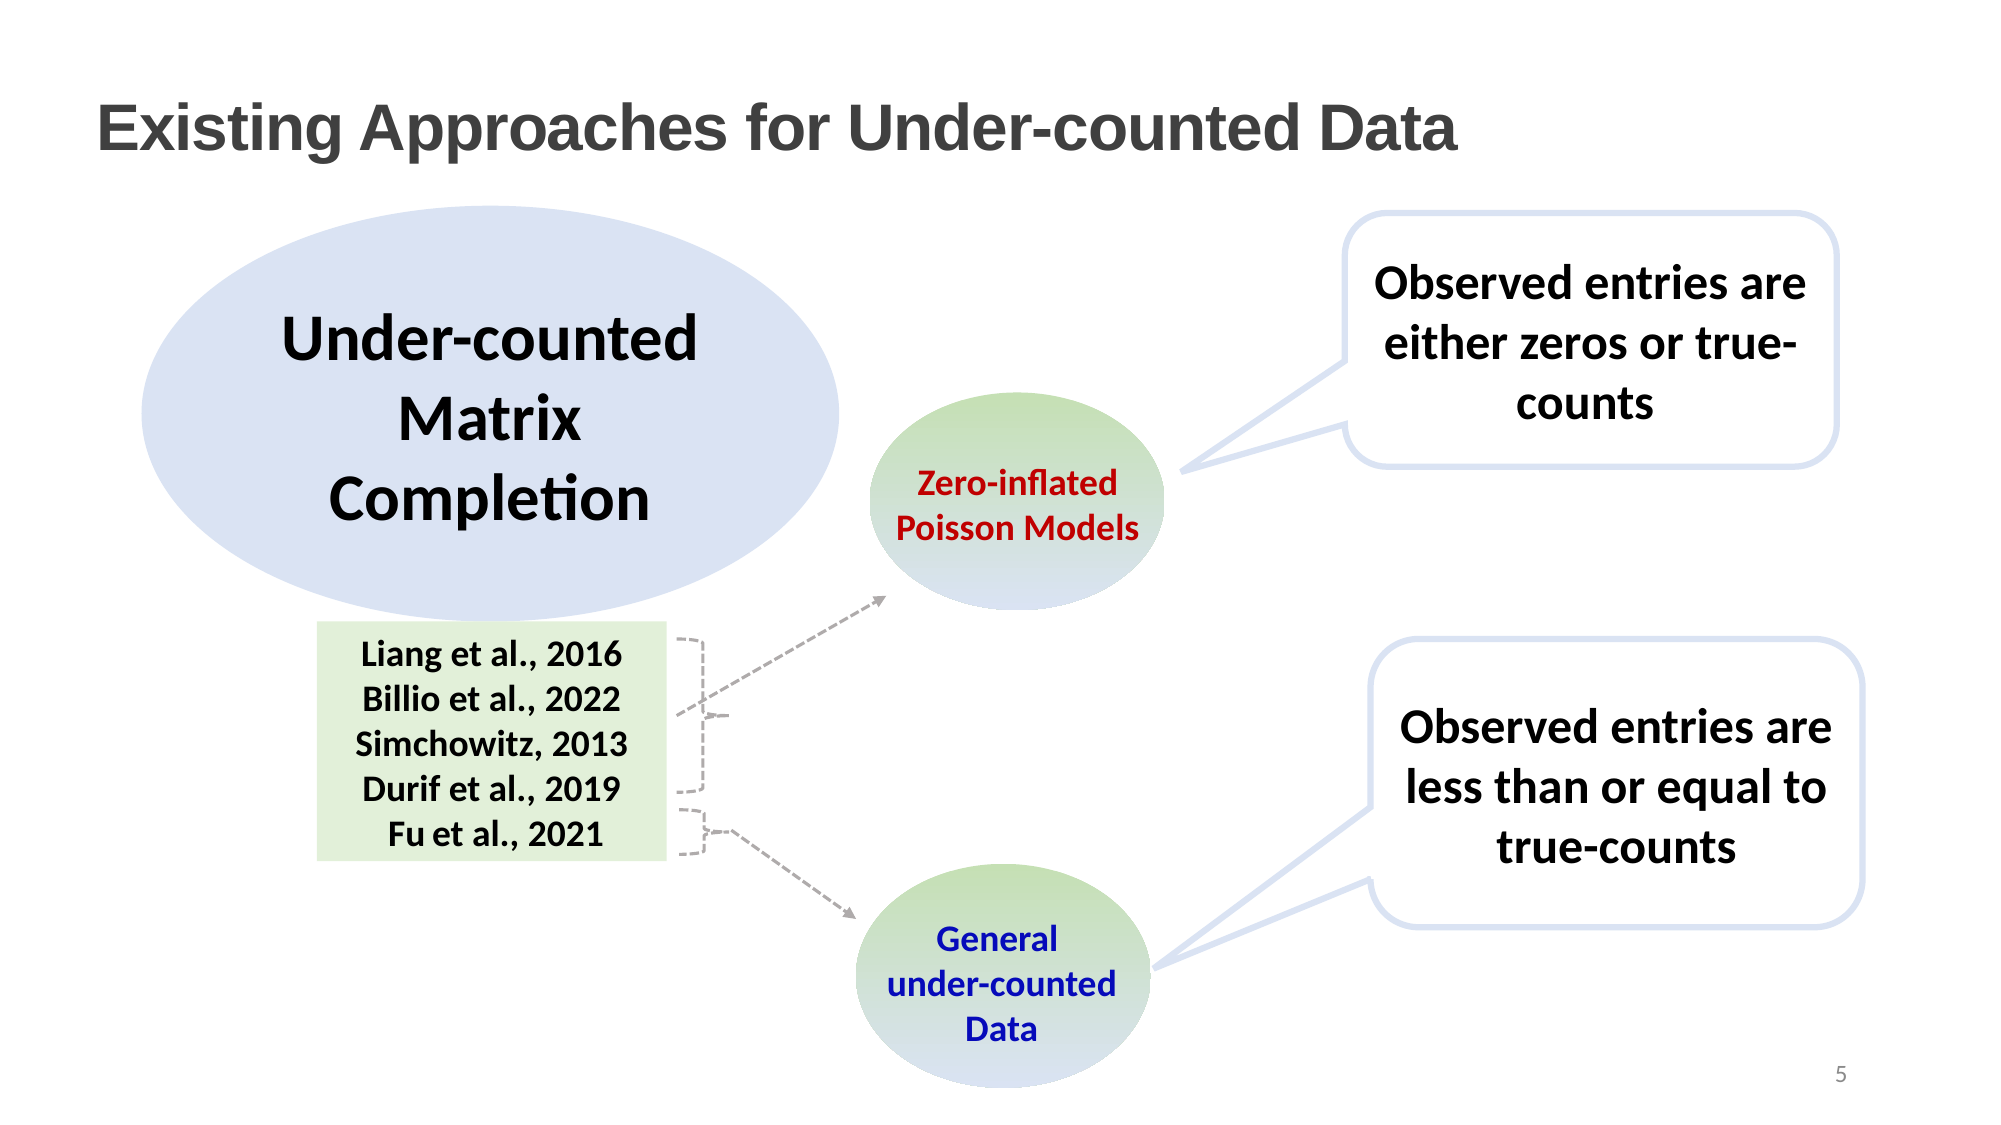

Existing Approaches for Under-counted Data
Under-counted Matrix Completion
Observed entries are either zeros or true-counts

Zero-inflated Poisson Models

Liang et al., 2016
Billio et al., 2022 Simchowitz, 2013 Durif et al., 2019
 Fu et al., 2021

Observed entries are less than or equal to true-counts

General
under-counted Data

5